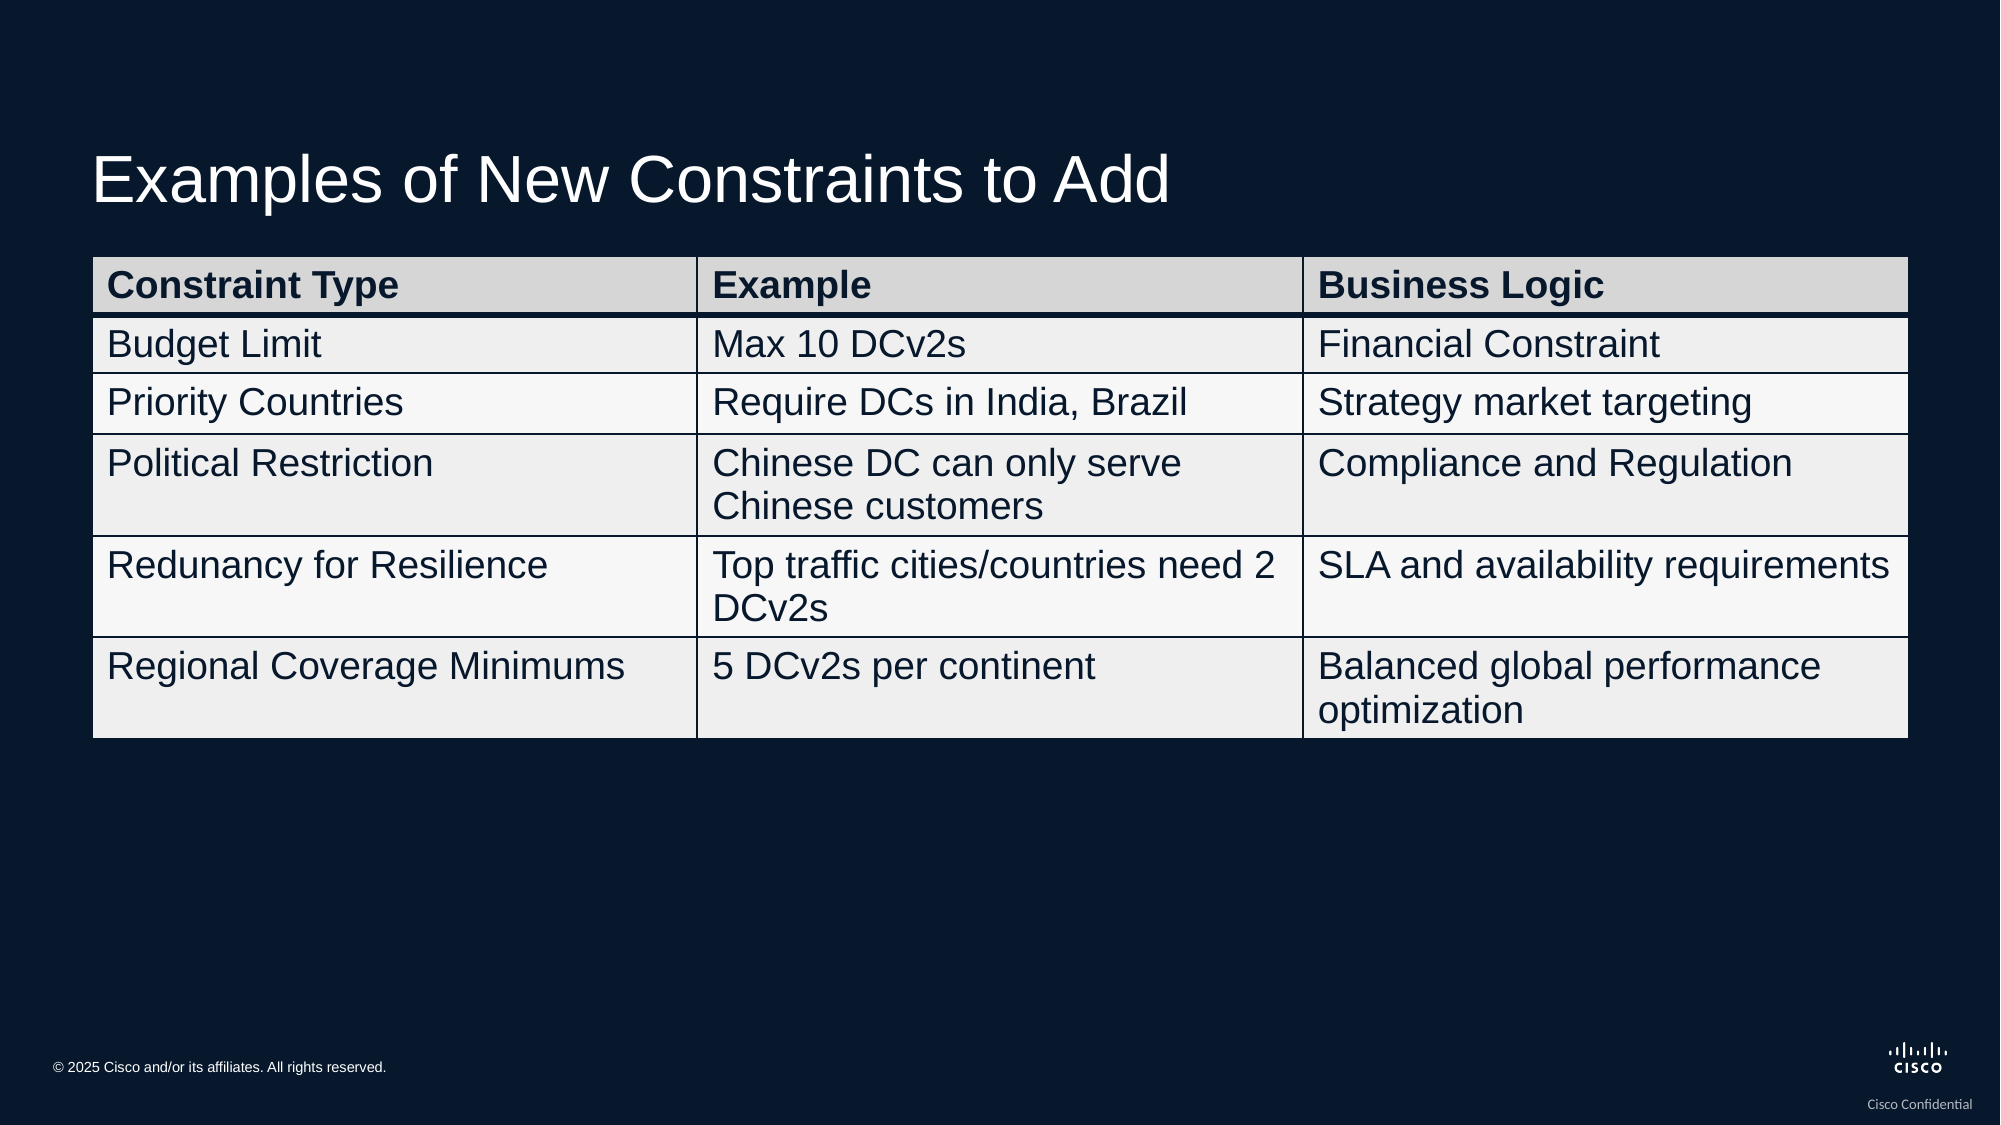

# Examples of New Constraints to Add
| Constraint Type | Example | Business Logic |
| --- | --- | --- |
| Budget Limit | Max 10 DCv2s | Financial Constraint |
| Priority Countries | Require DCs in India, Brazil | Strategy market targeting |
| Political Restriction | Chinese DC can only serve Chinese customers | Compliance and Regulation |
| Redunancy for Resilience | Top traffic cities/countries need 2 DCv2s | SLA and availability requirements |
| Regional Coverage Minimums | 5 DCv2s per continent | Balanced global performance optimization |